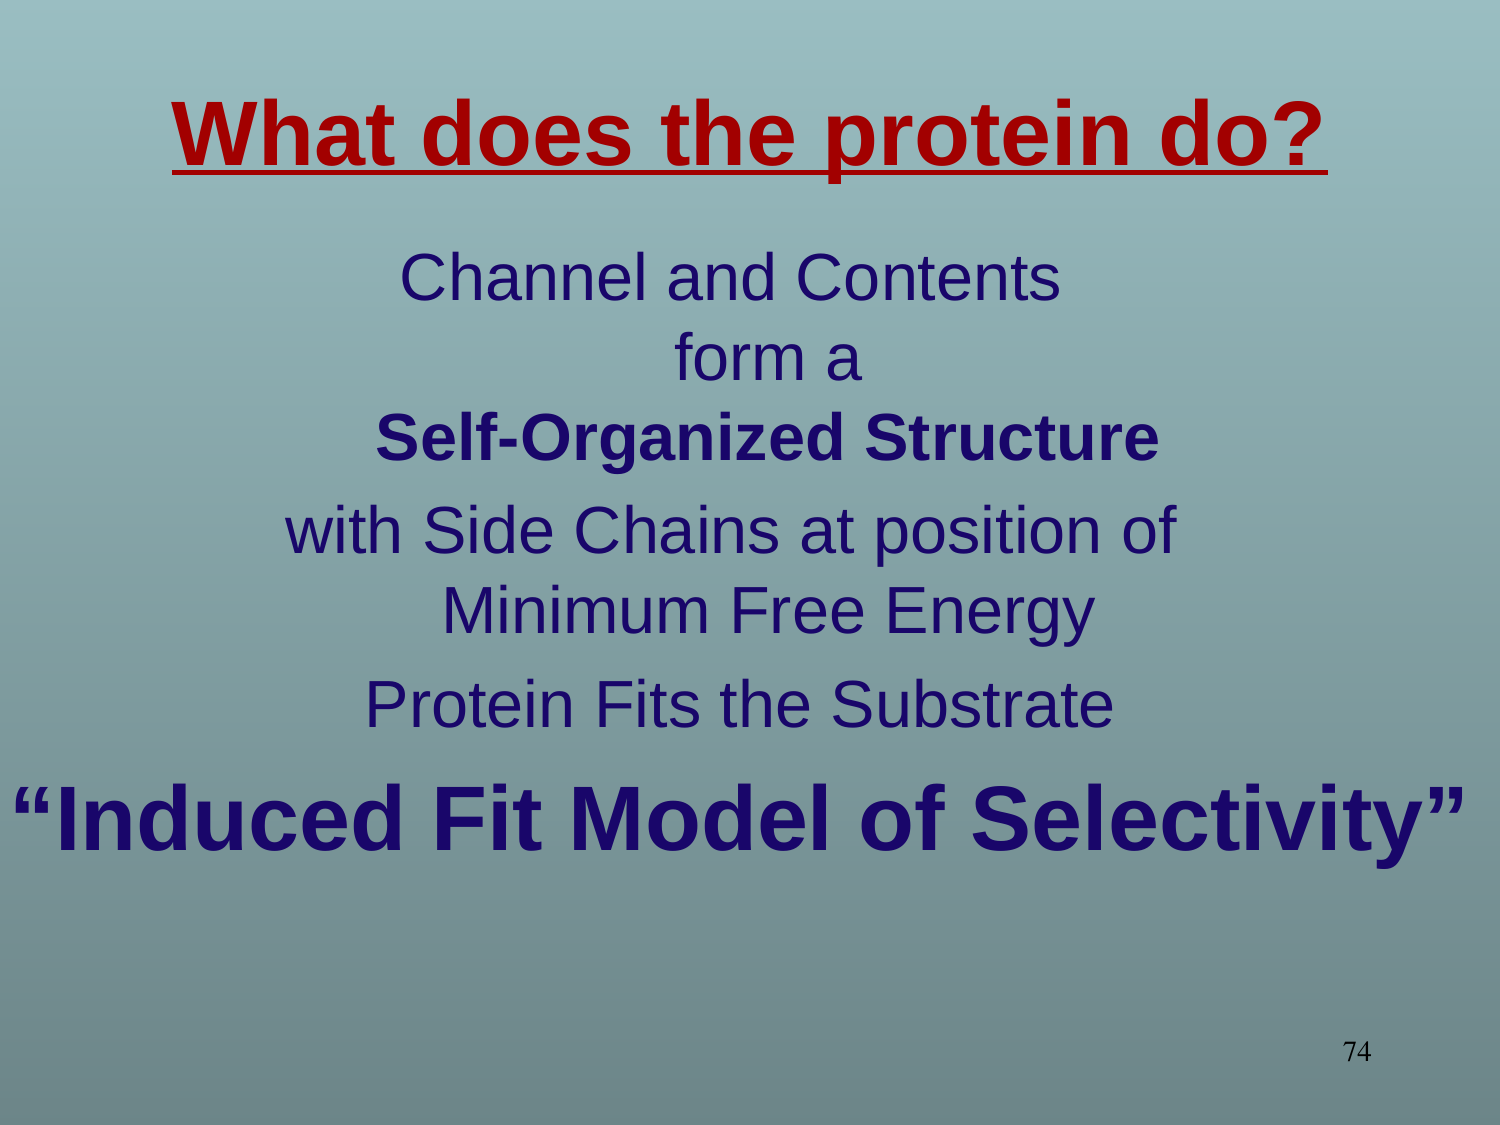

What does the protein do?
Channel and Contents
form a
Self-Organized Structure
with Side Chains at position of
Minimum Free Energy
Protein Fits the Substrate
“Induced Fit Model of Selectivity”
74